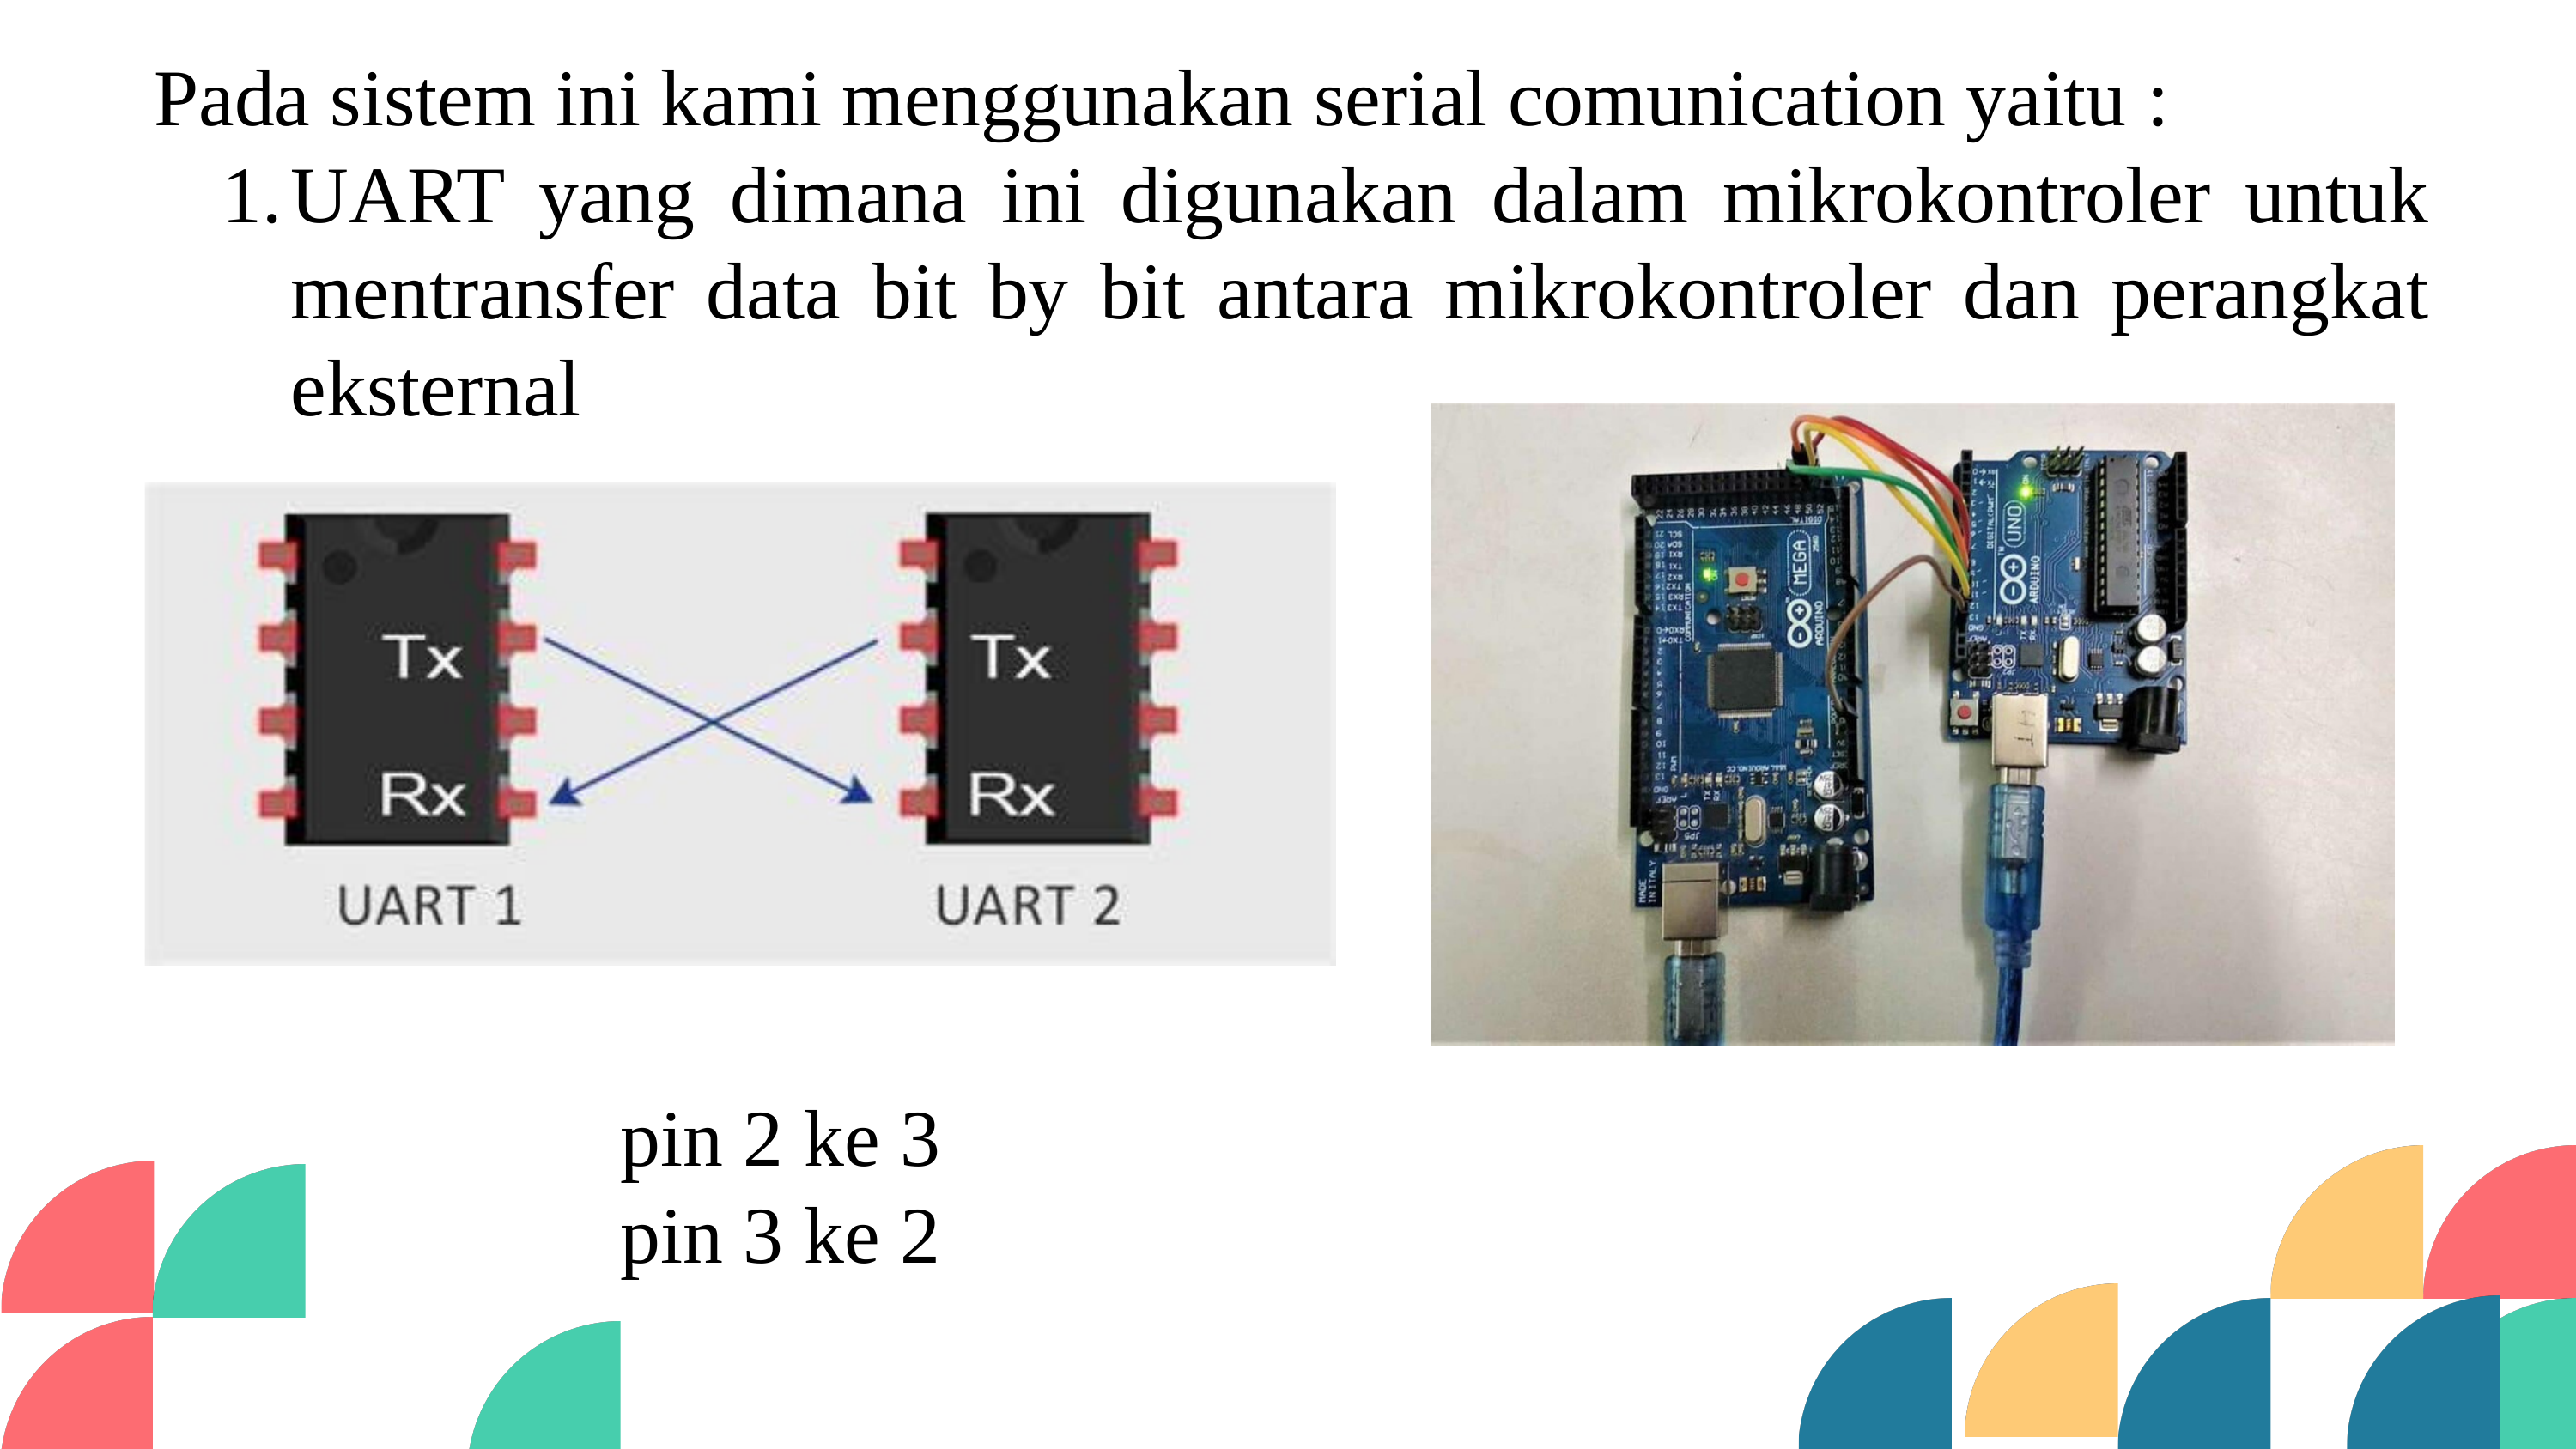

Pada sistem ini kami menggunakan serial comunication yaitu :
UART yang dimana ini digunakan dalam mikrokontroler untuk mentransfer data bit by bit antara mikrokontroler dan perangkat eksternal

pin 2 ke 3
pin 3 ke 2